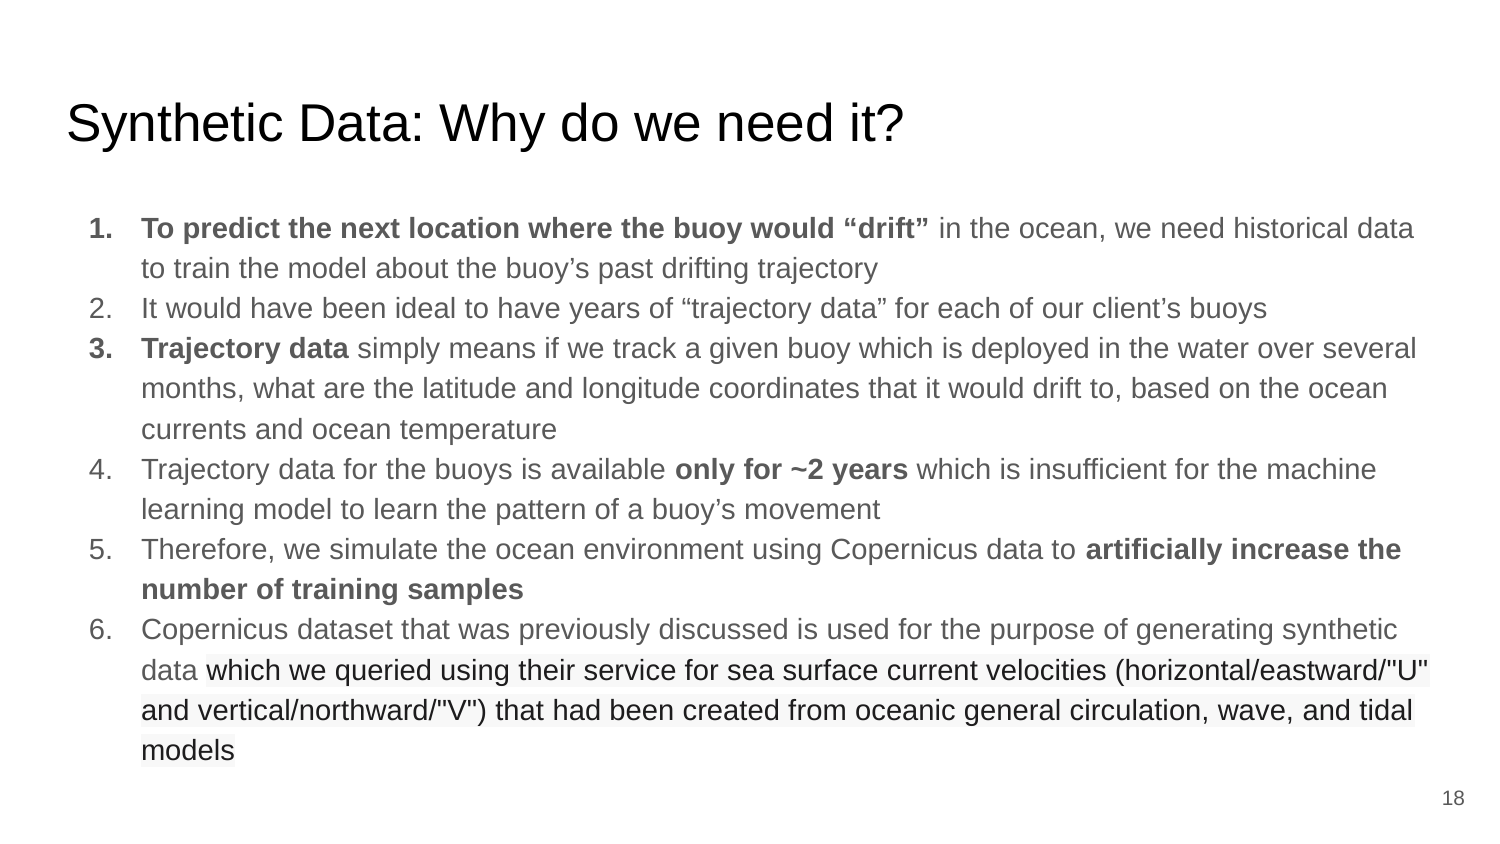

# Synthetic Data: Why do we need it?
To predict the next location where the buoy would “drift” in the ocean, we need historical data to train the model about the buoy’s past drifting trajectory
It would have been ideal to have years of “trajectory data” for each of our client’s buoys
Trajectory data simply means if we track a given buoy which is deployed in the water over several months, what are the latitude and longitude coordinates that it would drift to, based on the ocean currents and ocean temperature
Trajectory data for the buoys is available only for ~2 years which is insufficient for the machine learning model to learn the pattern of a buoy’s movement
Therefore, we simulate the ocean environment using Copernicus data to artificially increase the number of training samples
Copernicus dataset that was previously discussed is used for the purpose of generating synthetic data which we queried using their service for sea surface current velocities (horizontal/eastward/"U" and vertical/northward/"V") that had been created from oceanic general circulation, wave, and tidal models

18